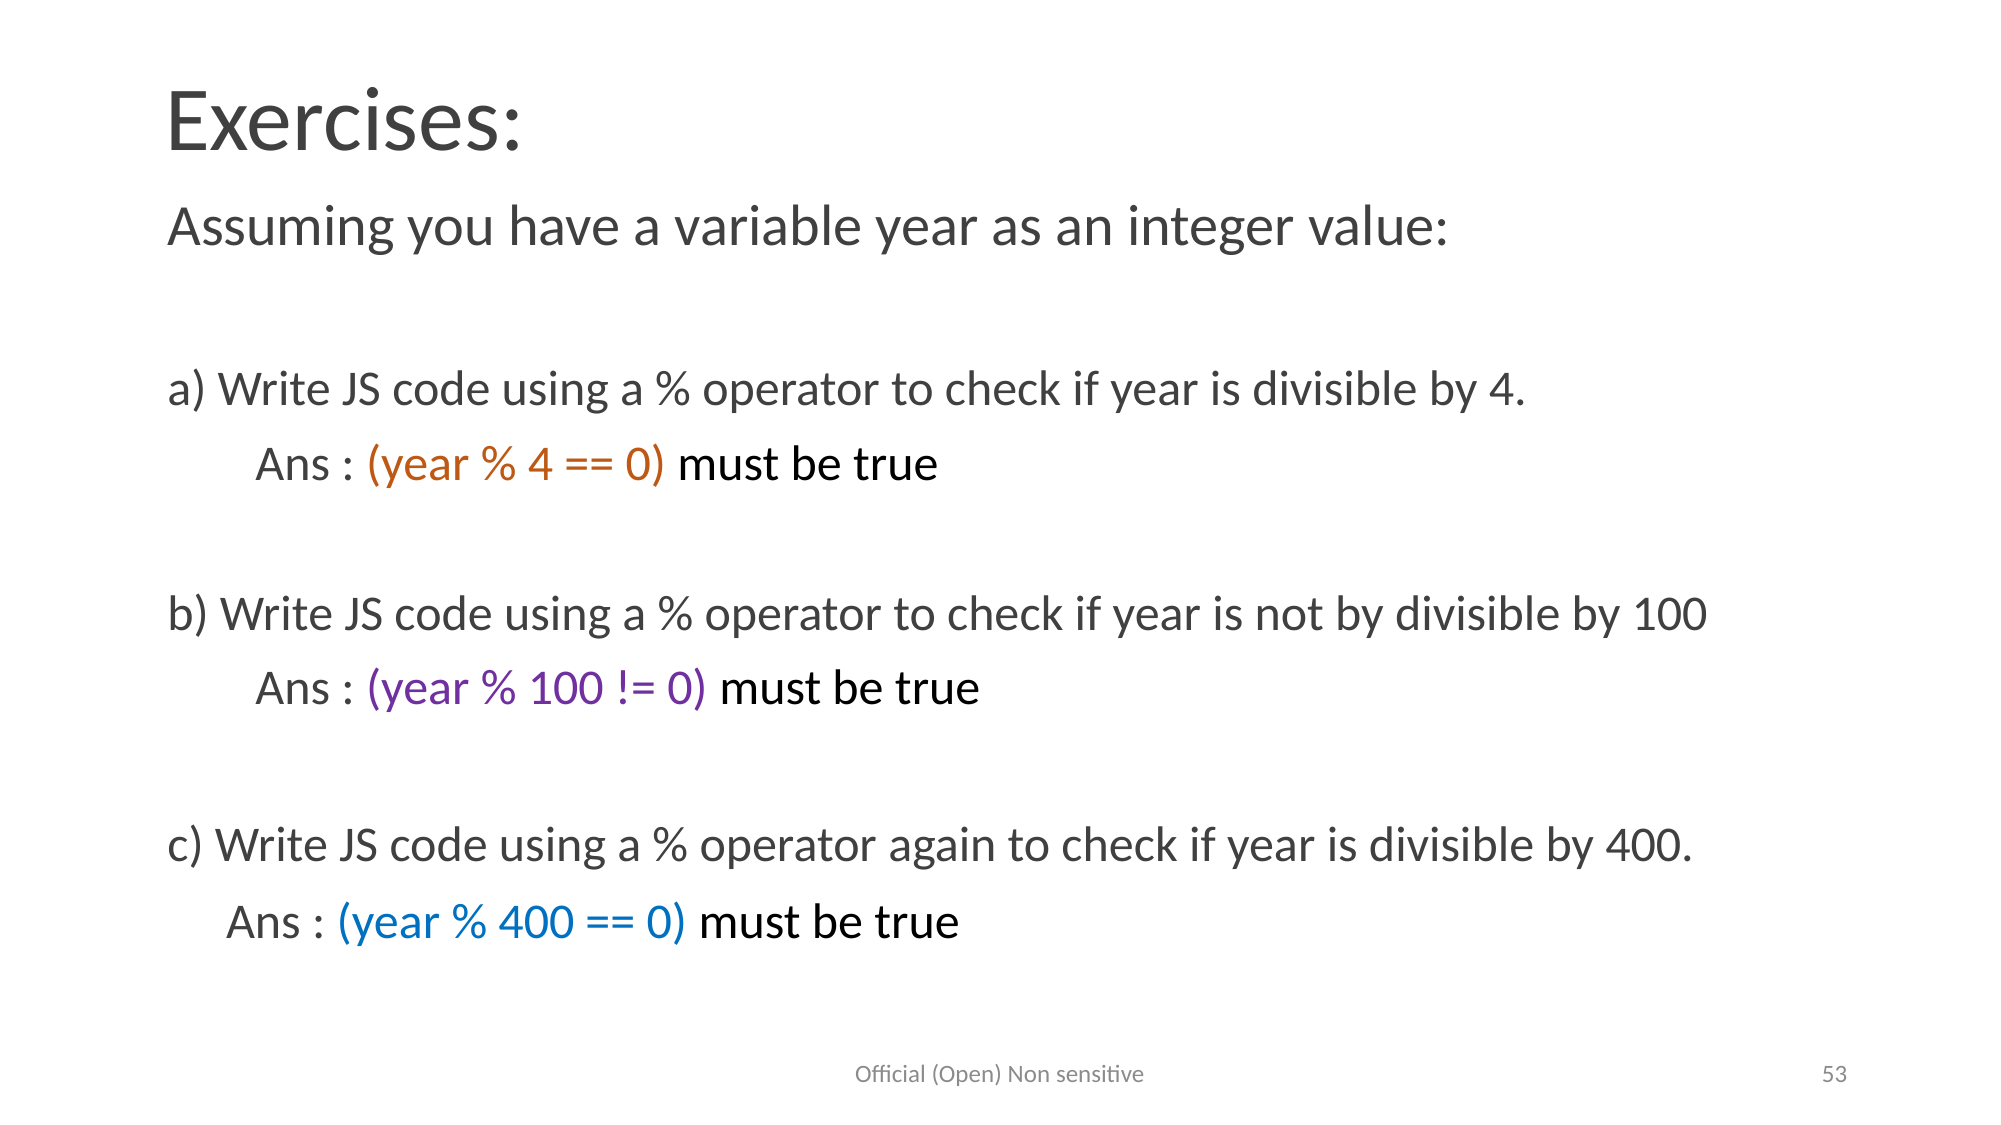

# Exercises:
Assuming you have a variable year as an integer value:

a) Write JS code using a % operator to check if year is divisible by 4.
Ans : (year % 4 == 0) must be true

b) Write JS code using a % operator to check if year is not by divisible by 100
Ans : (year % 100 != 0) must be true

c) Write JS code using a % operator again to check if year is divisible by 400.
Ans : (year % 400 == 0) must be true

Official (Open) Non sensitive
53